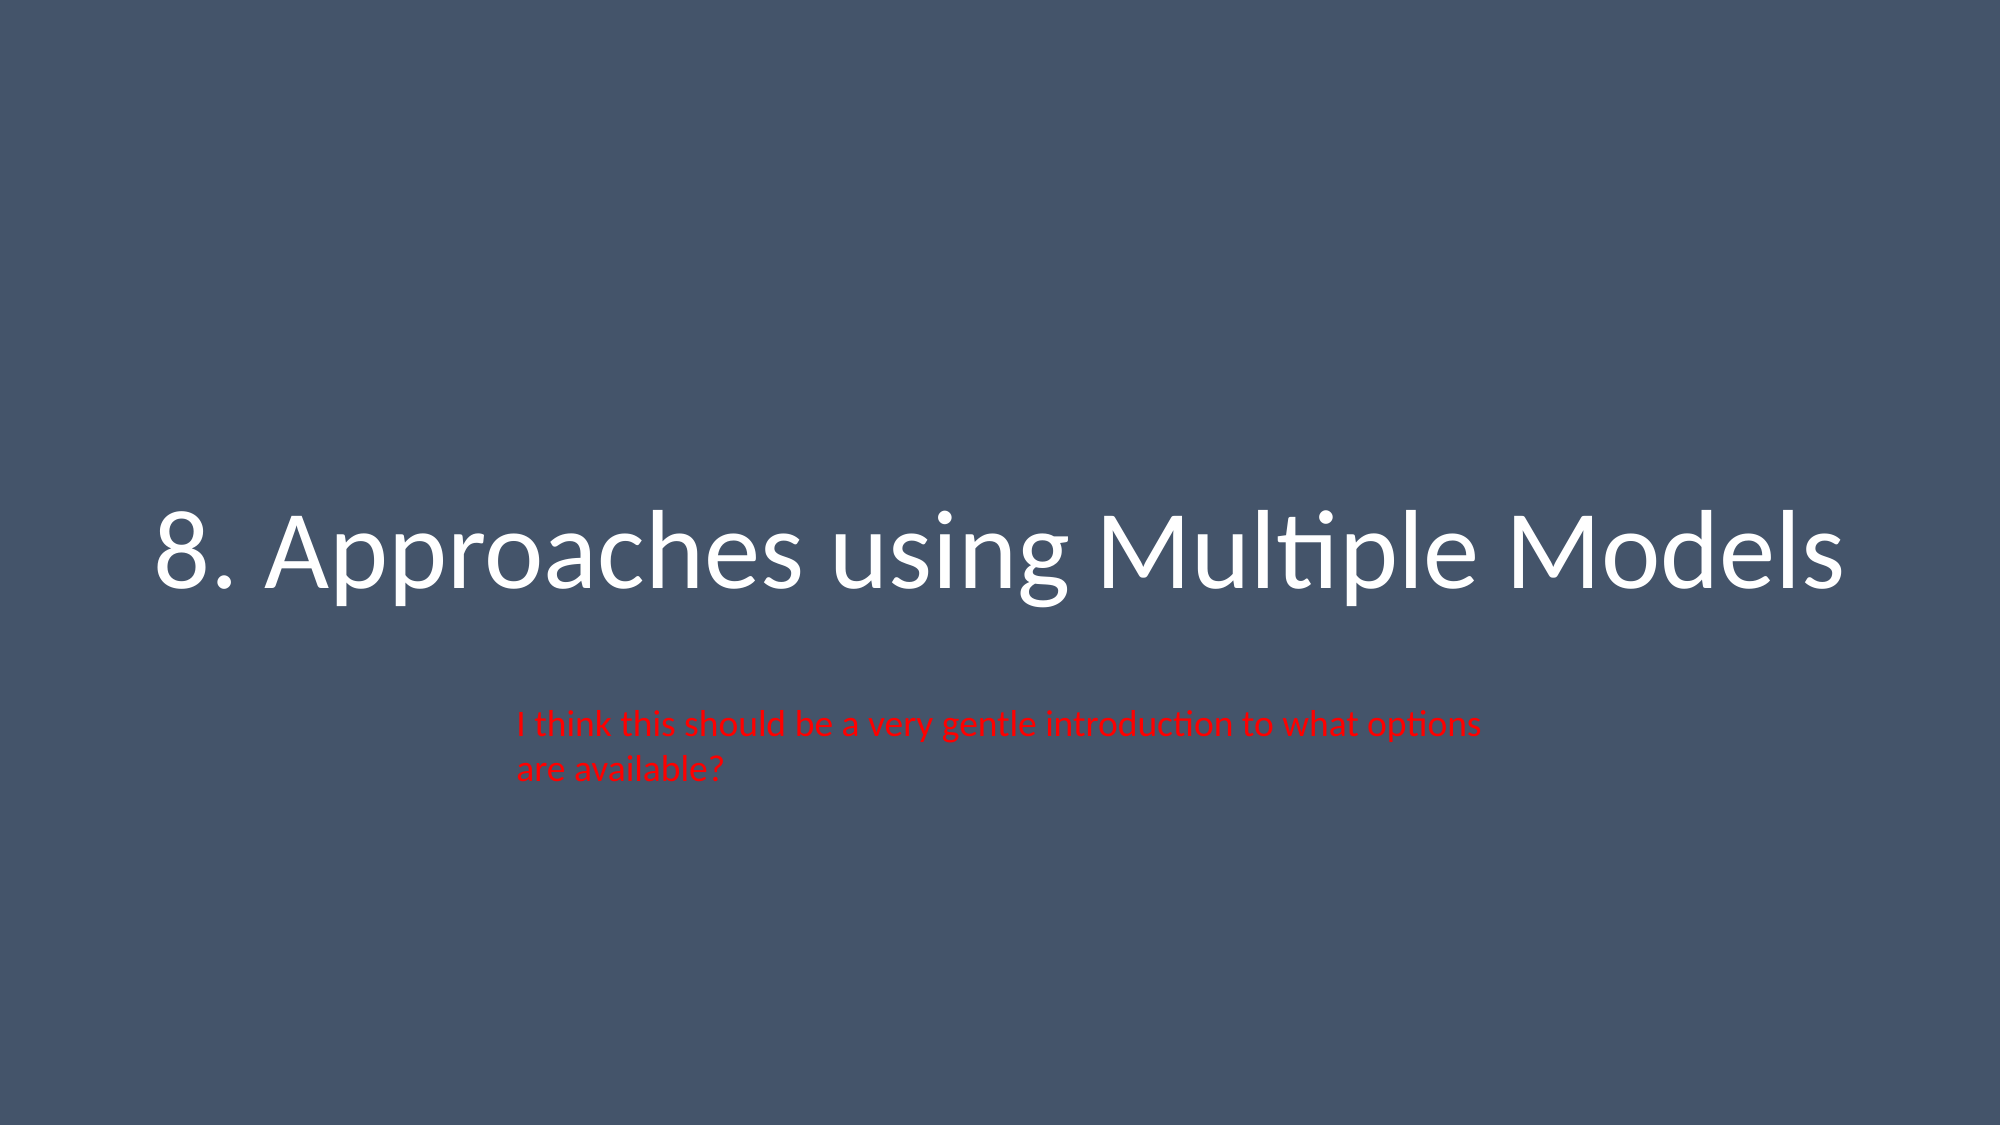

# 8. Approaches using Multiple Models
I think this should be a very gentle introduction to what options are available?